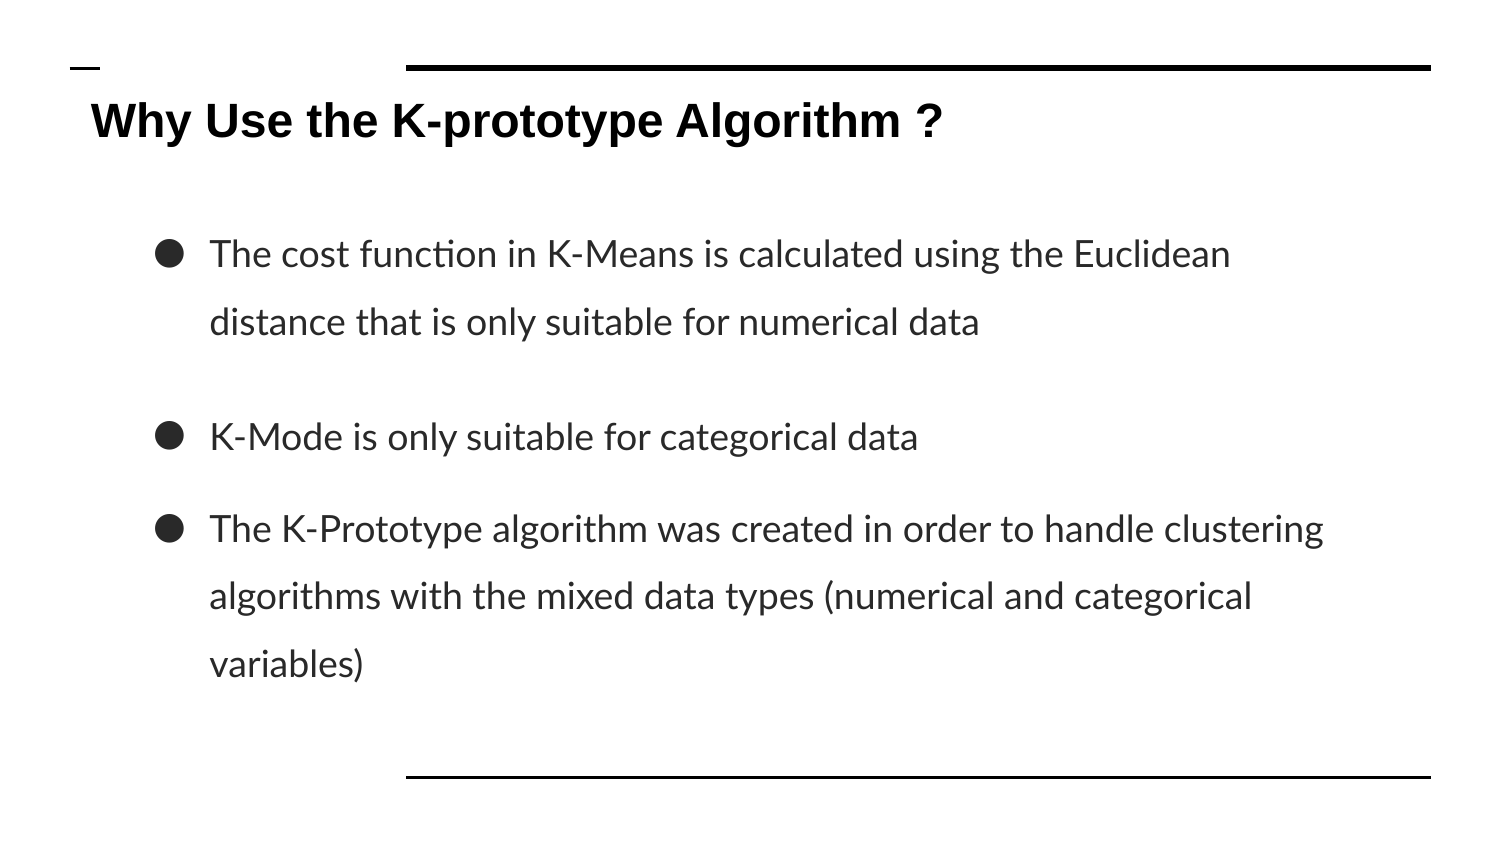

# Why Use the K-prototype Algorithm ?

The cost function in K-Means is calculated using the Euclidean distance that is only suitable for numerical data
K-Mode is only suitable for categorical data
The K-Prototype algorithm was created in order to handle clustering algorithms with the mixed data types (numerical and categorical variables)